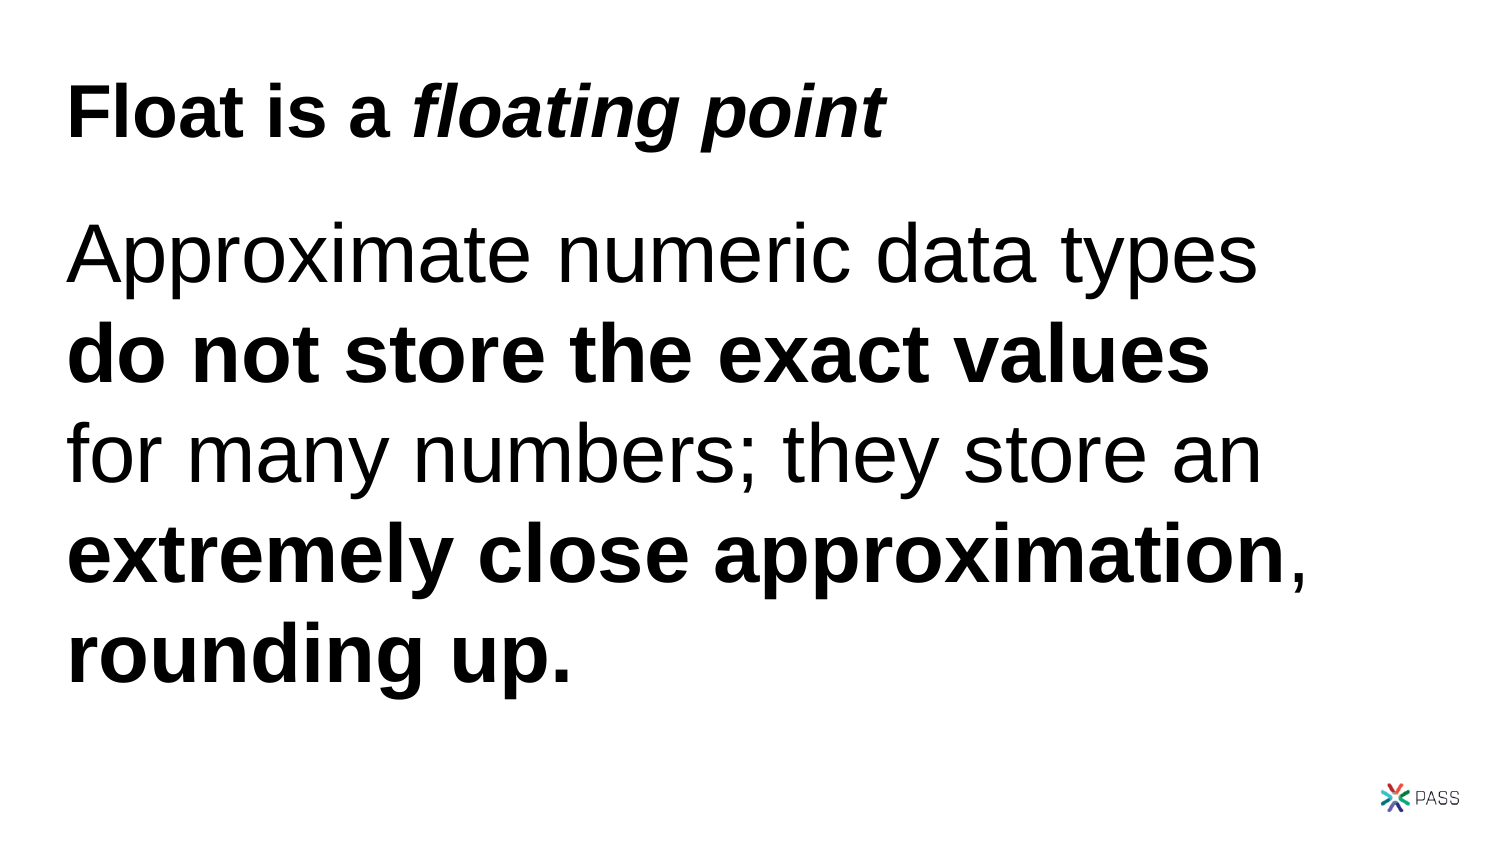

# Float is a floating point
Approximate numeric data types
do not store the exact values
for many numbers; they store an extremely close approximation, rounding up.